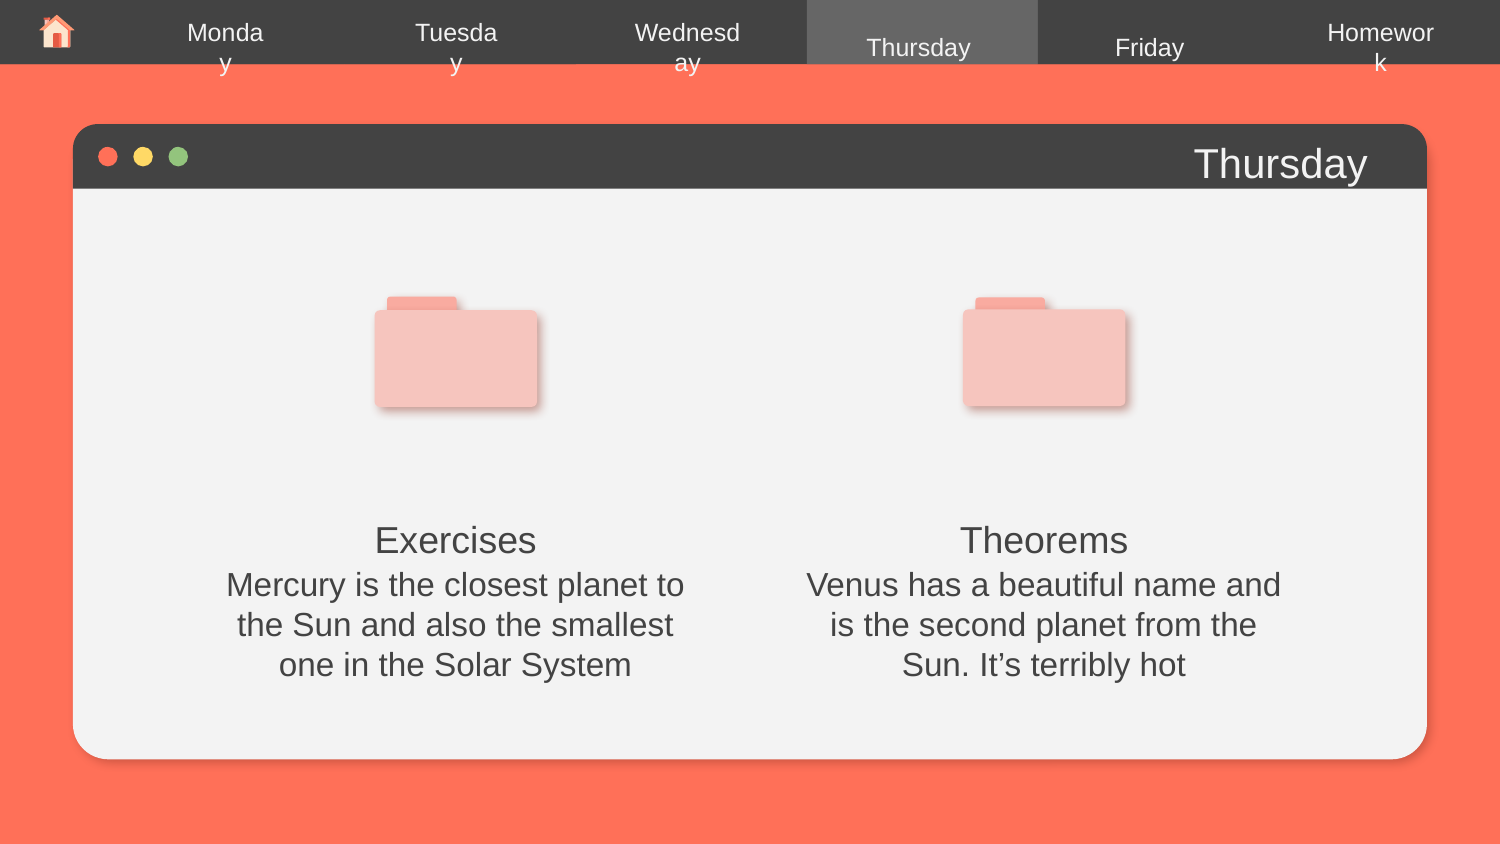

Thursday
Monday
Tuesday
Wednesday
Friday
Homework
# Thursday

Exercises
Theorems
Mercury is the closest planet to the Sun and also the smallest one in the Solar System
Venus has a beautiful name and is the second planet from the Sun. It’s terribly hot